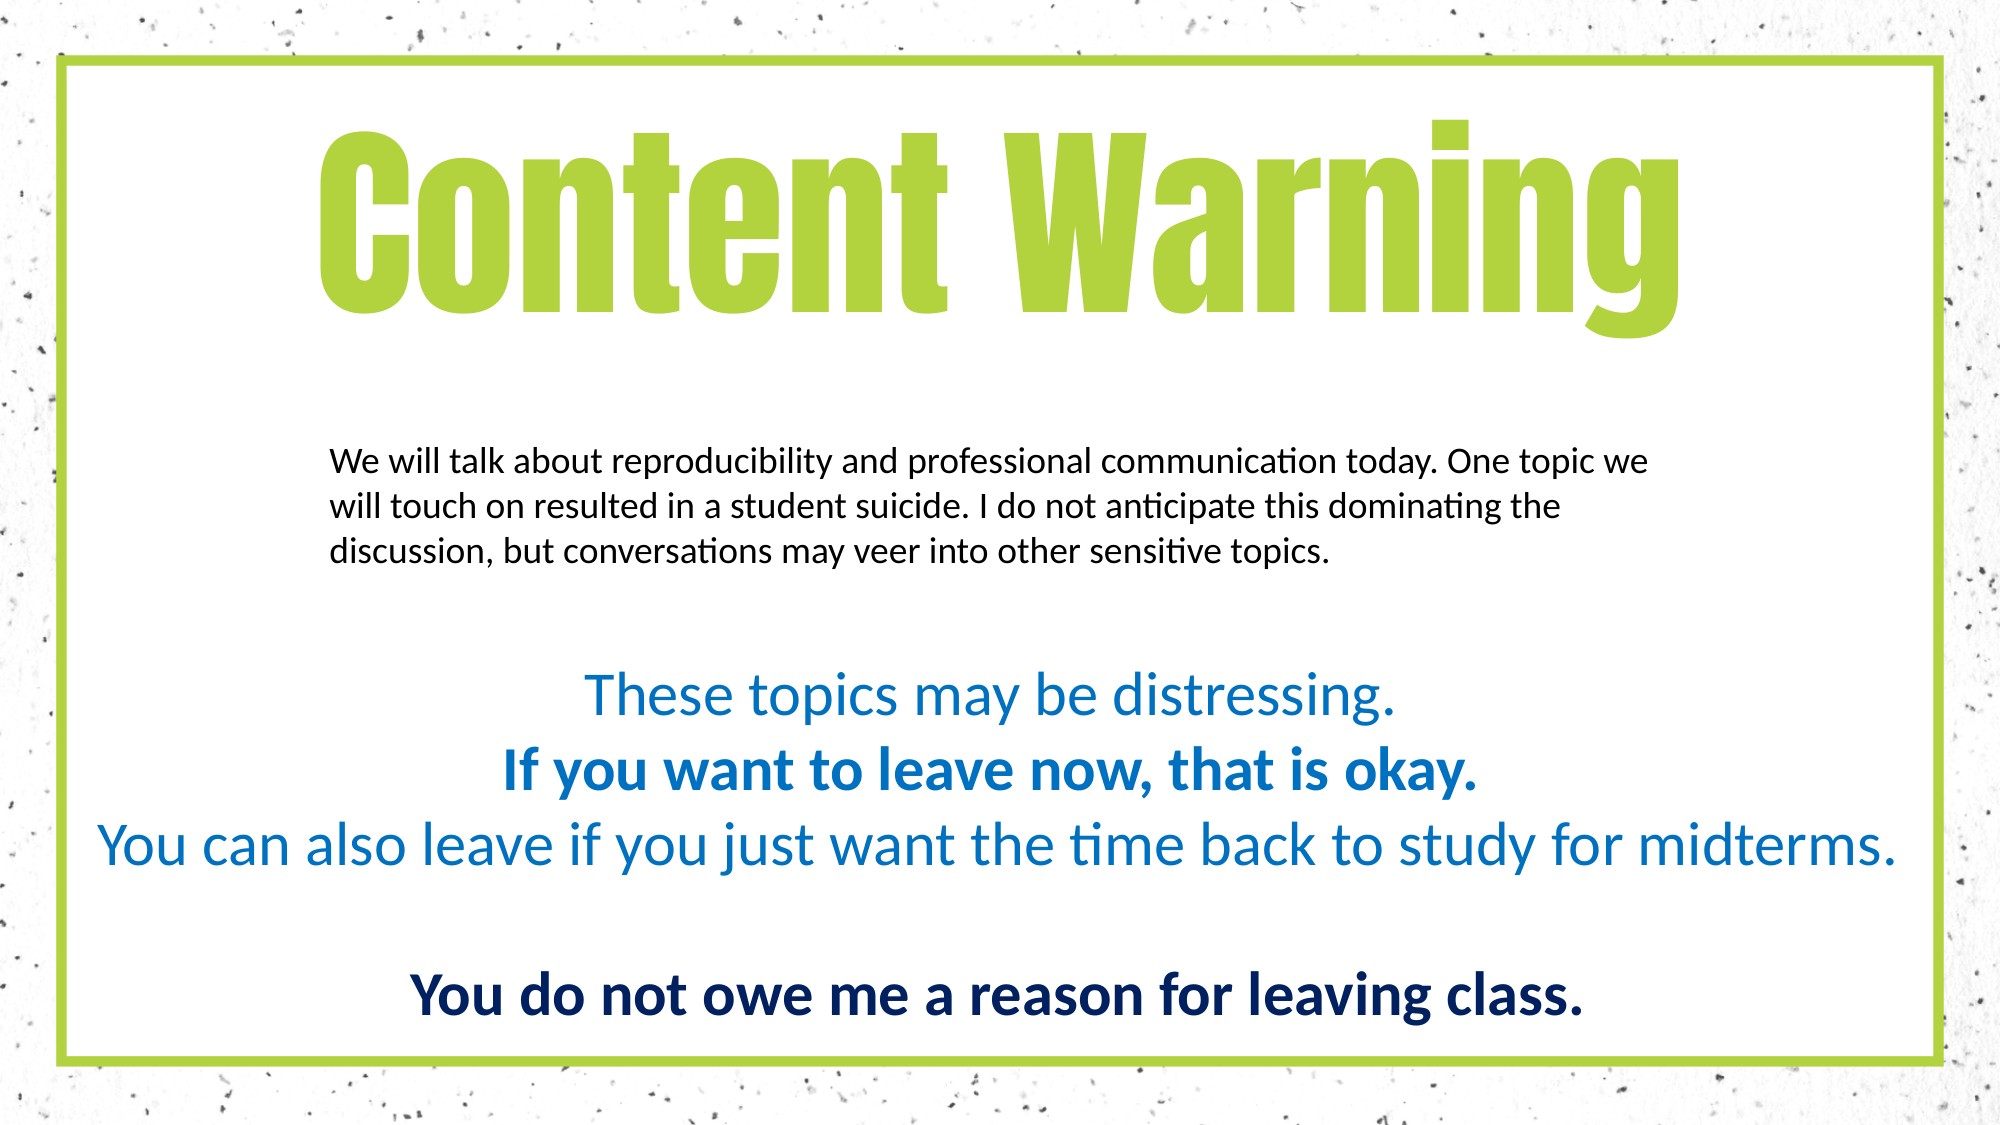

# Content Warning
We will talk about reproducibility and professional communication today. One topic we will touch on resulted in a student suicide. I do not anticipate this dominating the discussion, but conversations may veer into other sensitive topics.
These topics may be distressing.
If you want to leave now, that is okay.
You can also leave if you just want the time back to study for midterms.

You do not owe me a reason for leaving class.